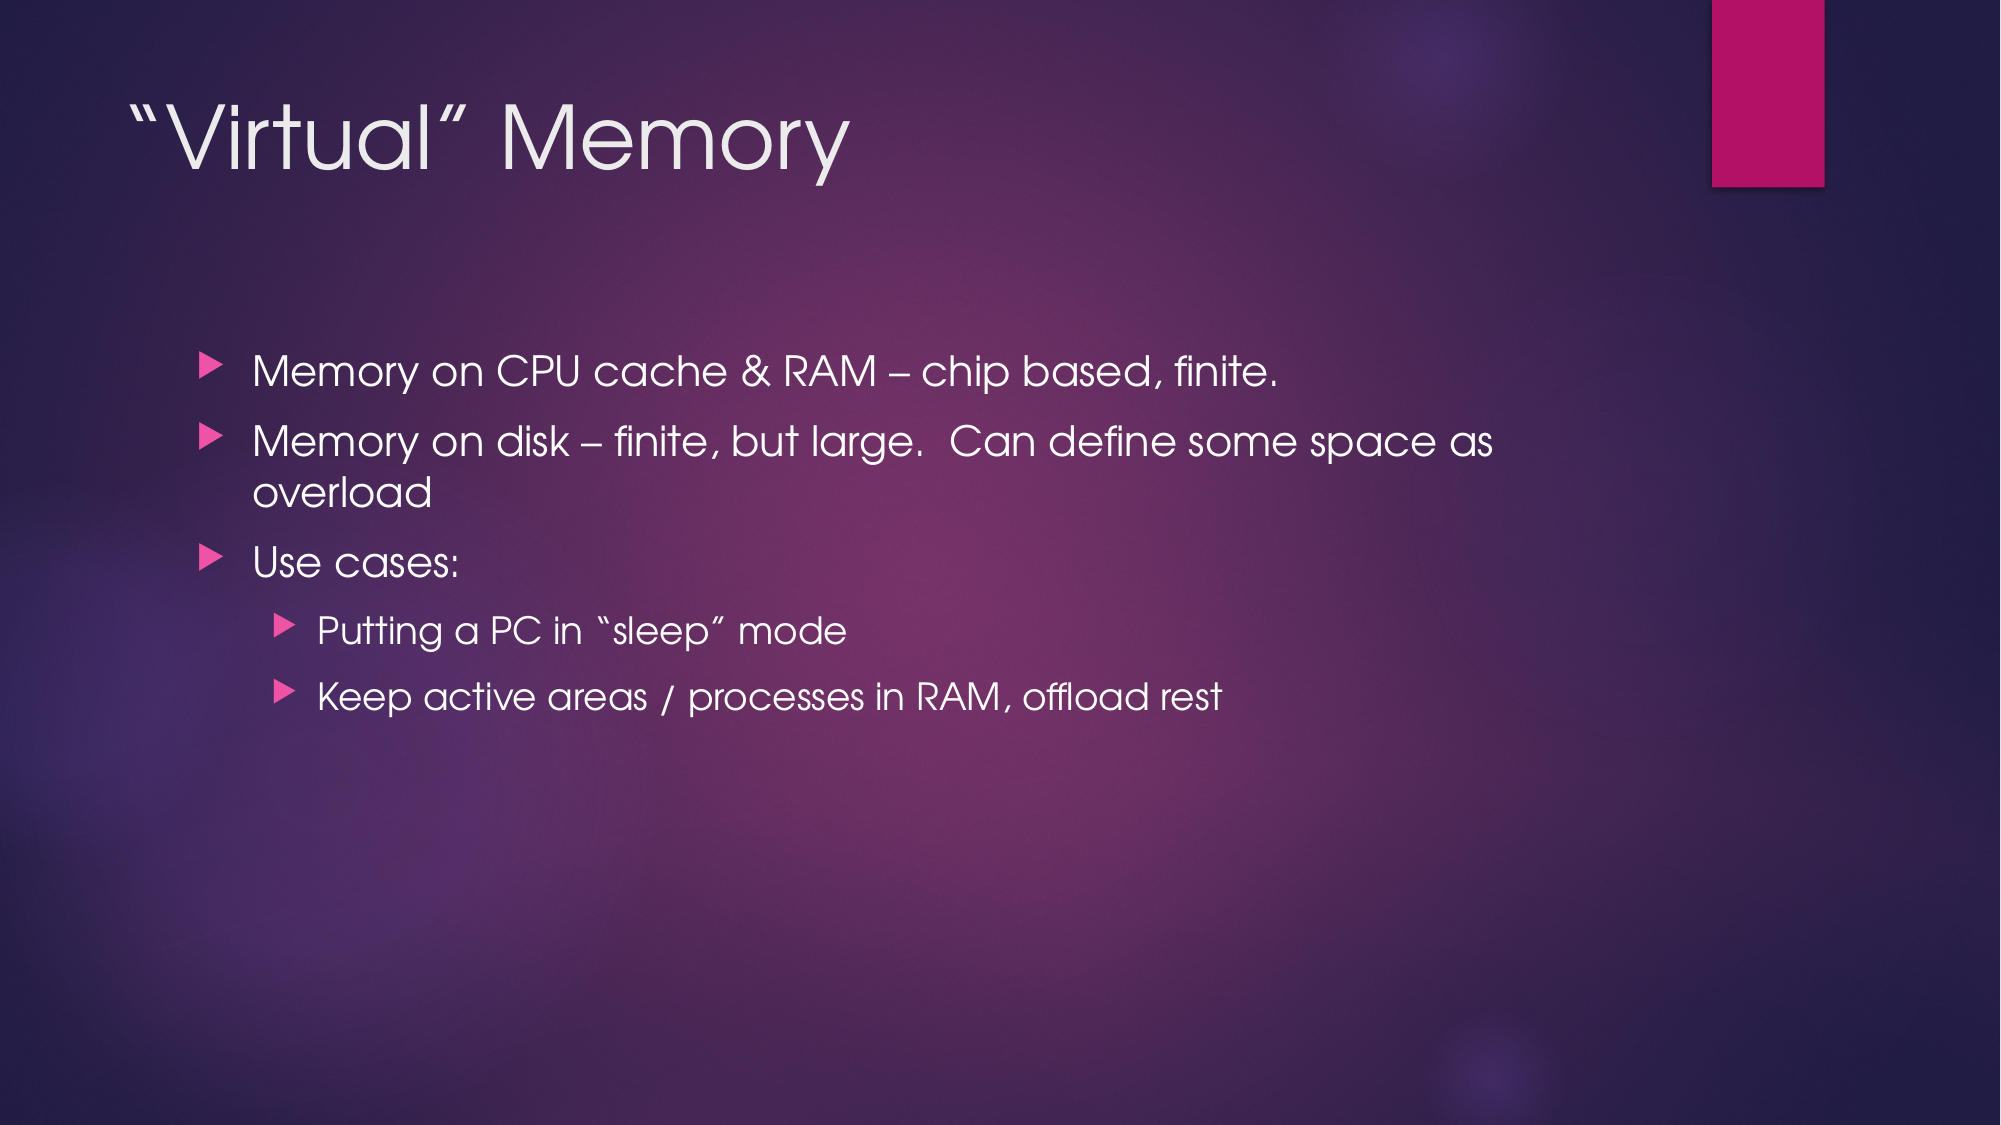

# “Virtual” Memory
Memory on CPU cache & RAM – chip based, finite.
Memory on disk – finite, but large.  Can define some space as overload
Use cases:
Putting a PC in “sleep” mode
Keep active areas / processes in RAM, offload rest